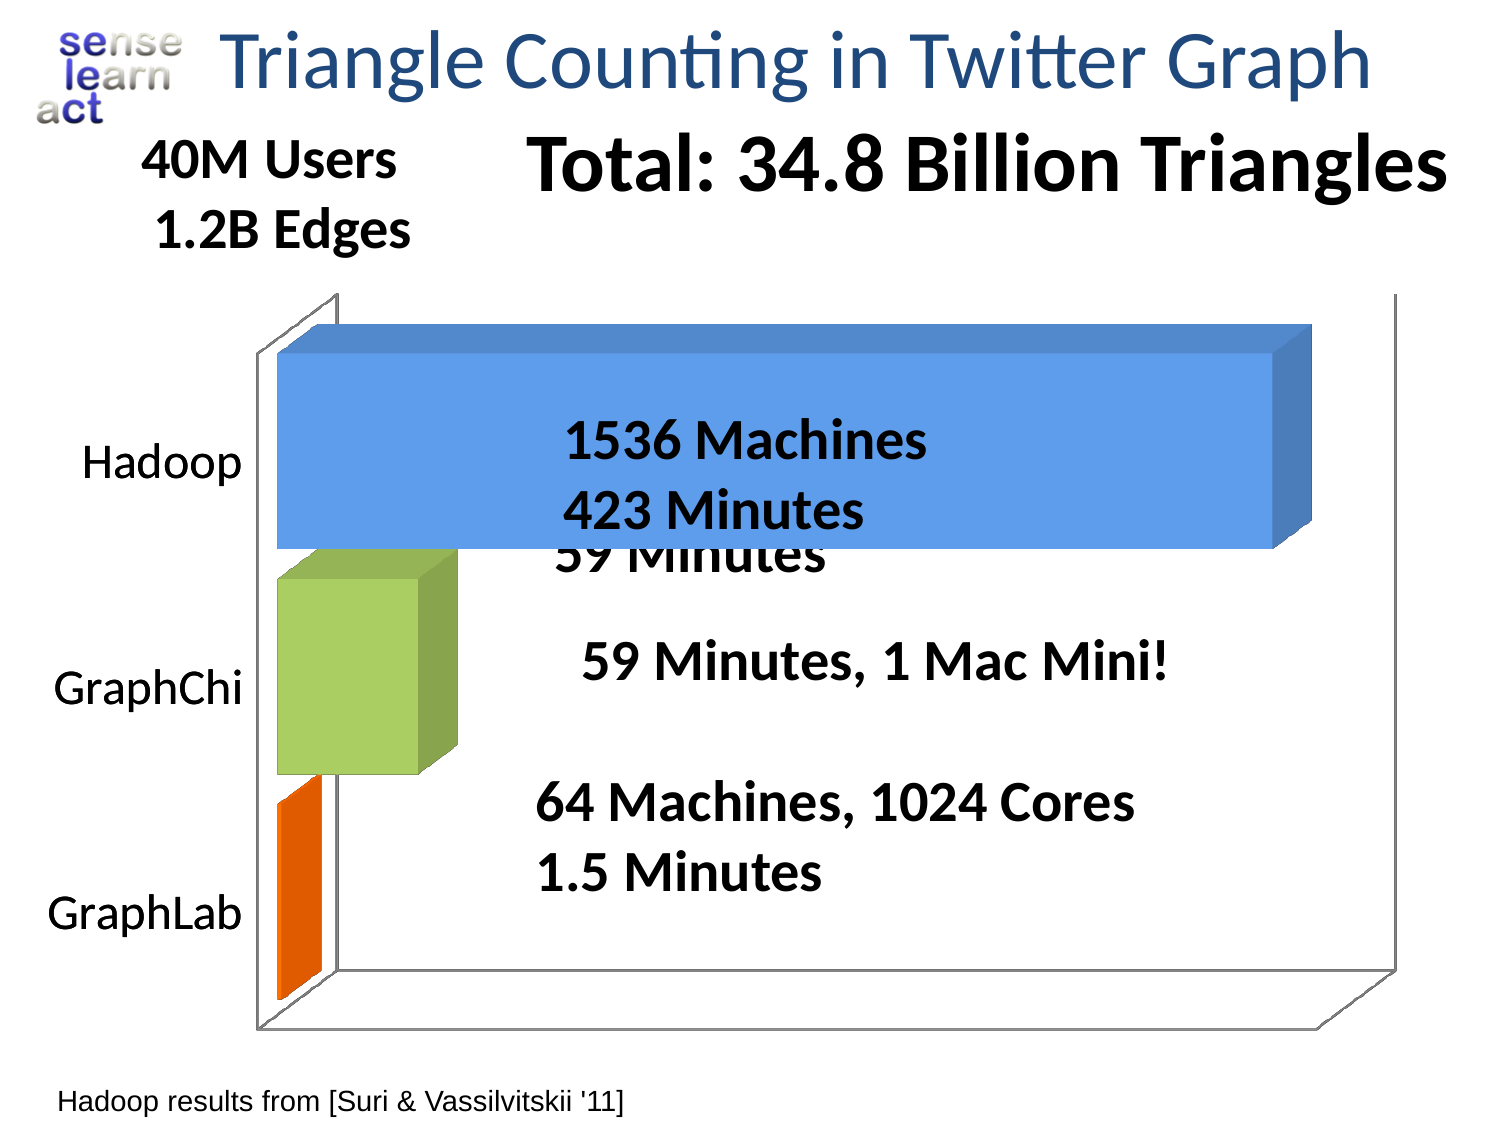

# Triangle Counting in Twitter Graph
Total: 34.8 Billion Triangles
40M Users
1.2B Edges

[unsupported chart]

[unsupported chart]

1536 Machines
423 Minutes
59 Minutes
59 Minutes, 1 Mac Mini!
64 Machines, 1024 Cores
1.5 Minutes
Hadoop results from [Suri & Vassilvitskii '11]